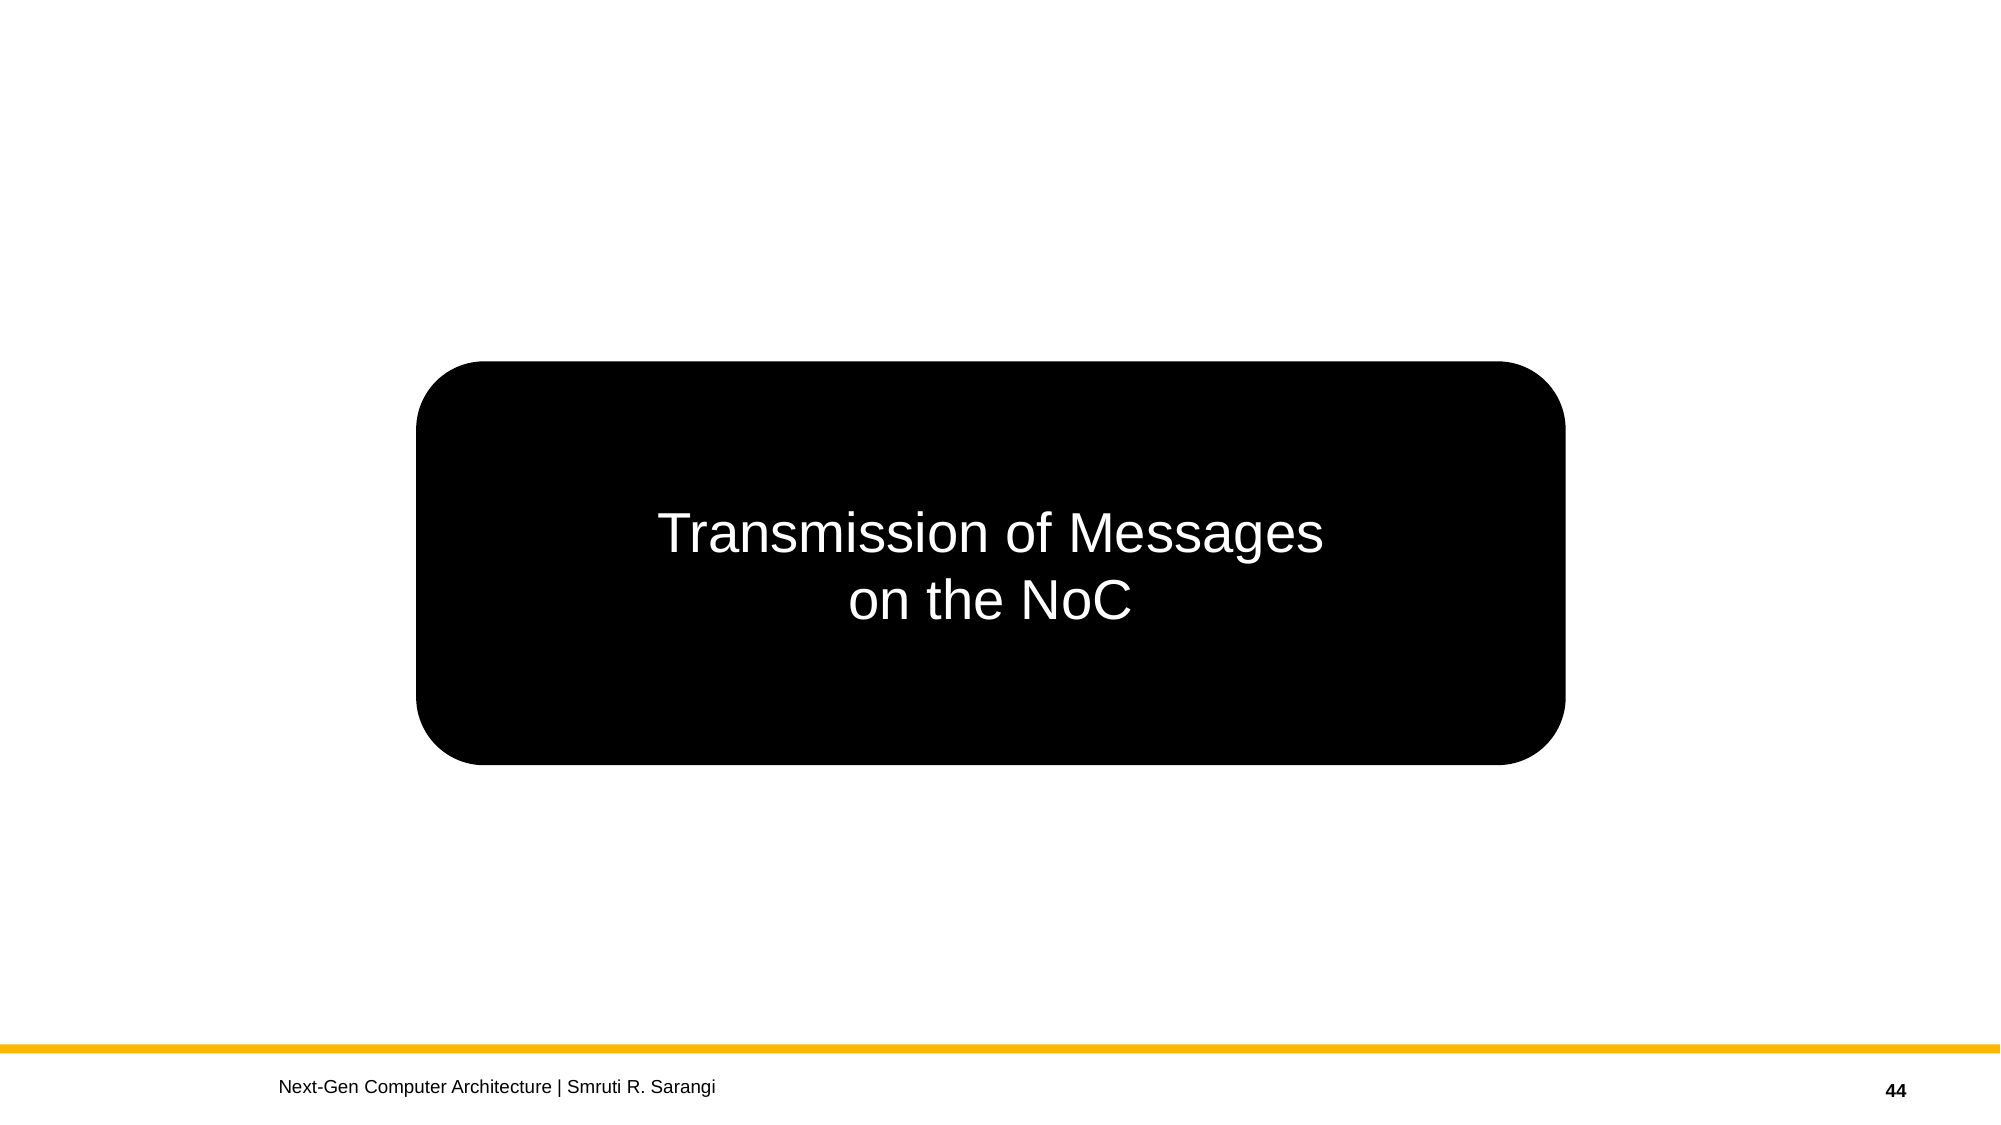

Transmission of Messages
on the NoC
Next-Gen Computer Architecture | Smruti R. Sarangi
44